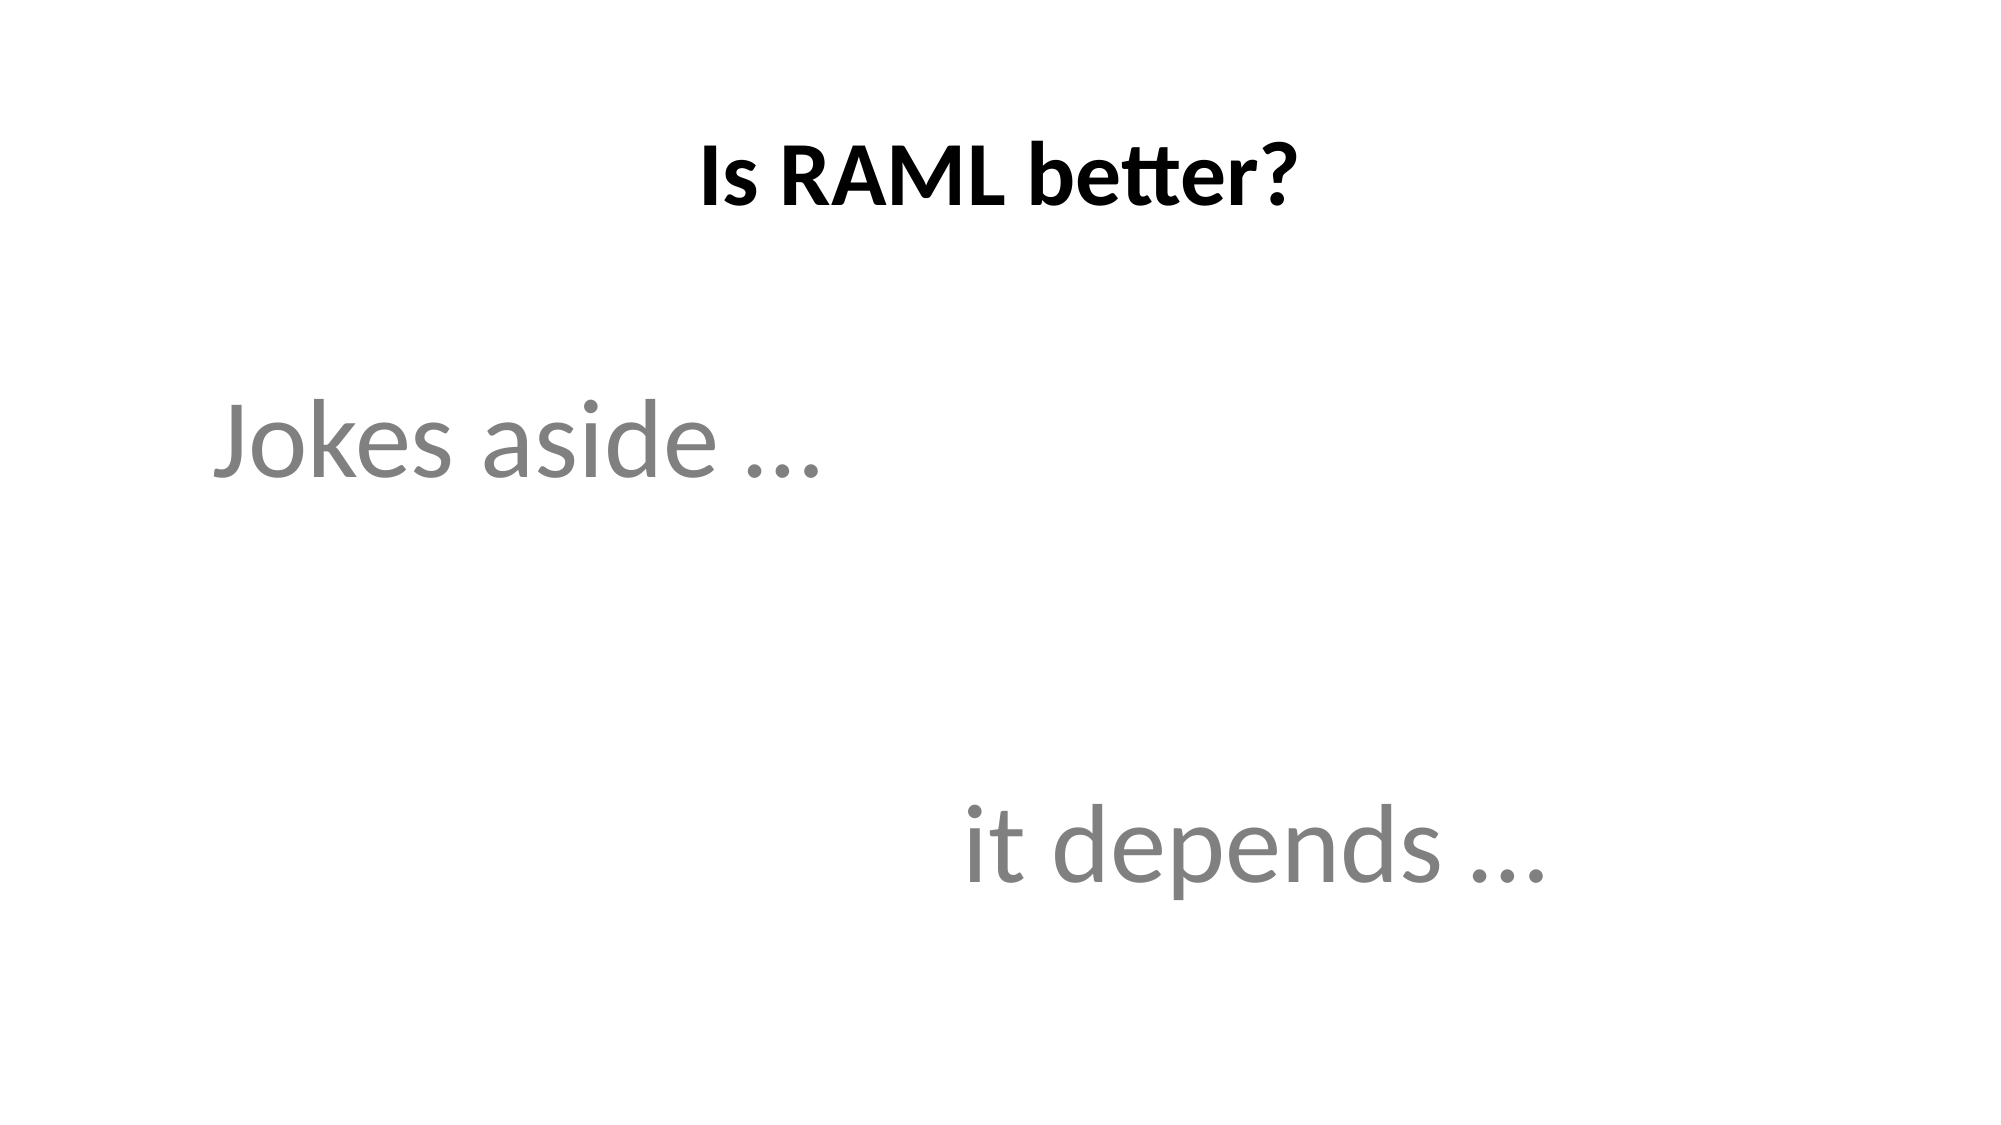

Is RAML better?
Jokes aside …

					it depends …